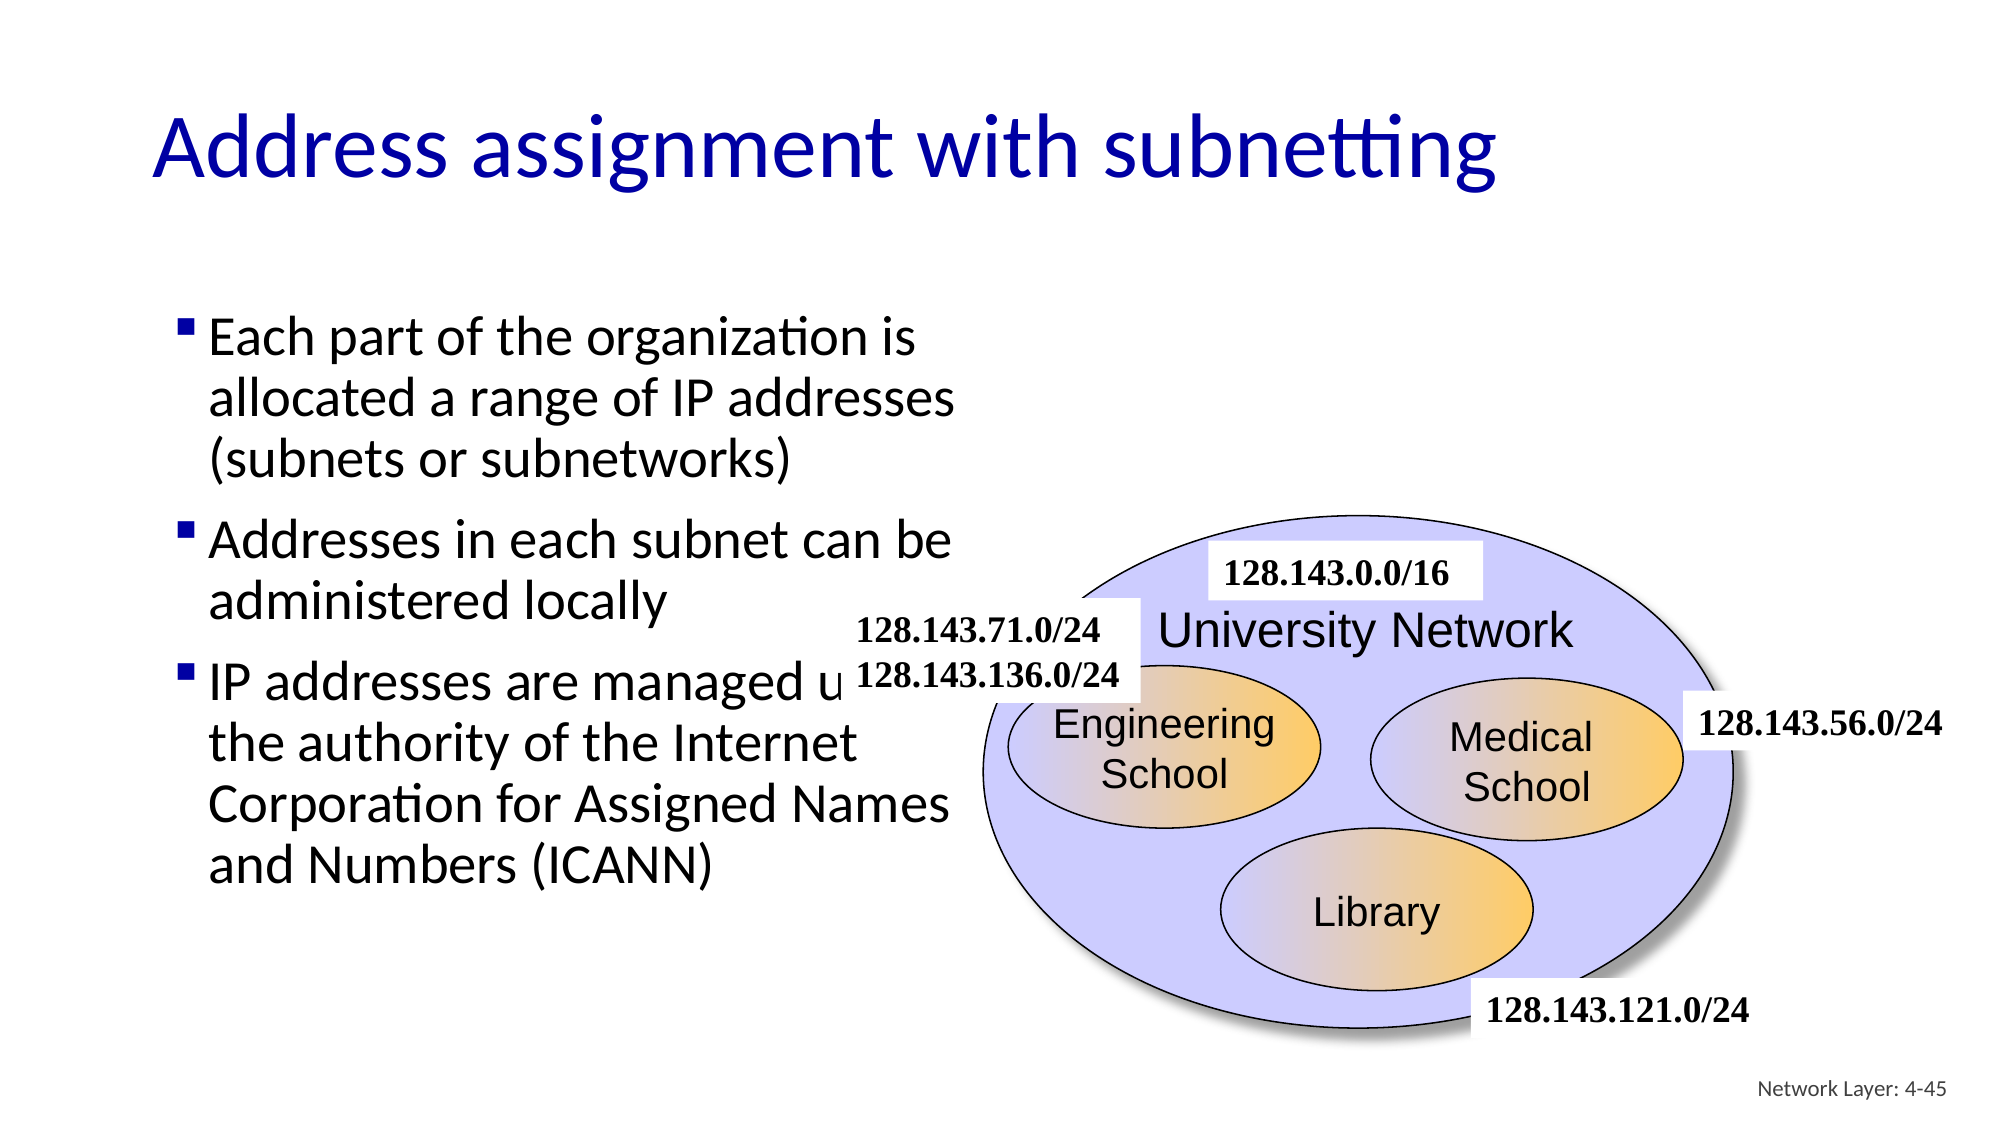

# Address assignment with subnetting
Each part of the organization is allocated a range of IP addresses (subnets or subnetworks)
Addresses in each subnet can be administered locally
IP addresses are managed under the authority of the Internet Corporation for Assigned Names and Numbers (ICANN)

University Network
128.143.0.0/16
128.143.71.0/24
128.143.136.0/24
Engineering
School
Medical
School
128.143.56.0/24
Library
128.143.121.0/24
Network Layer: 4-45